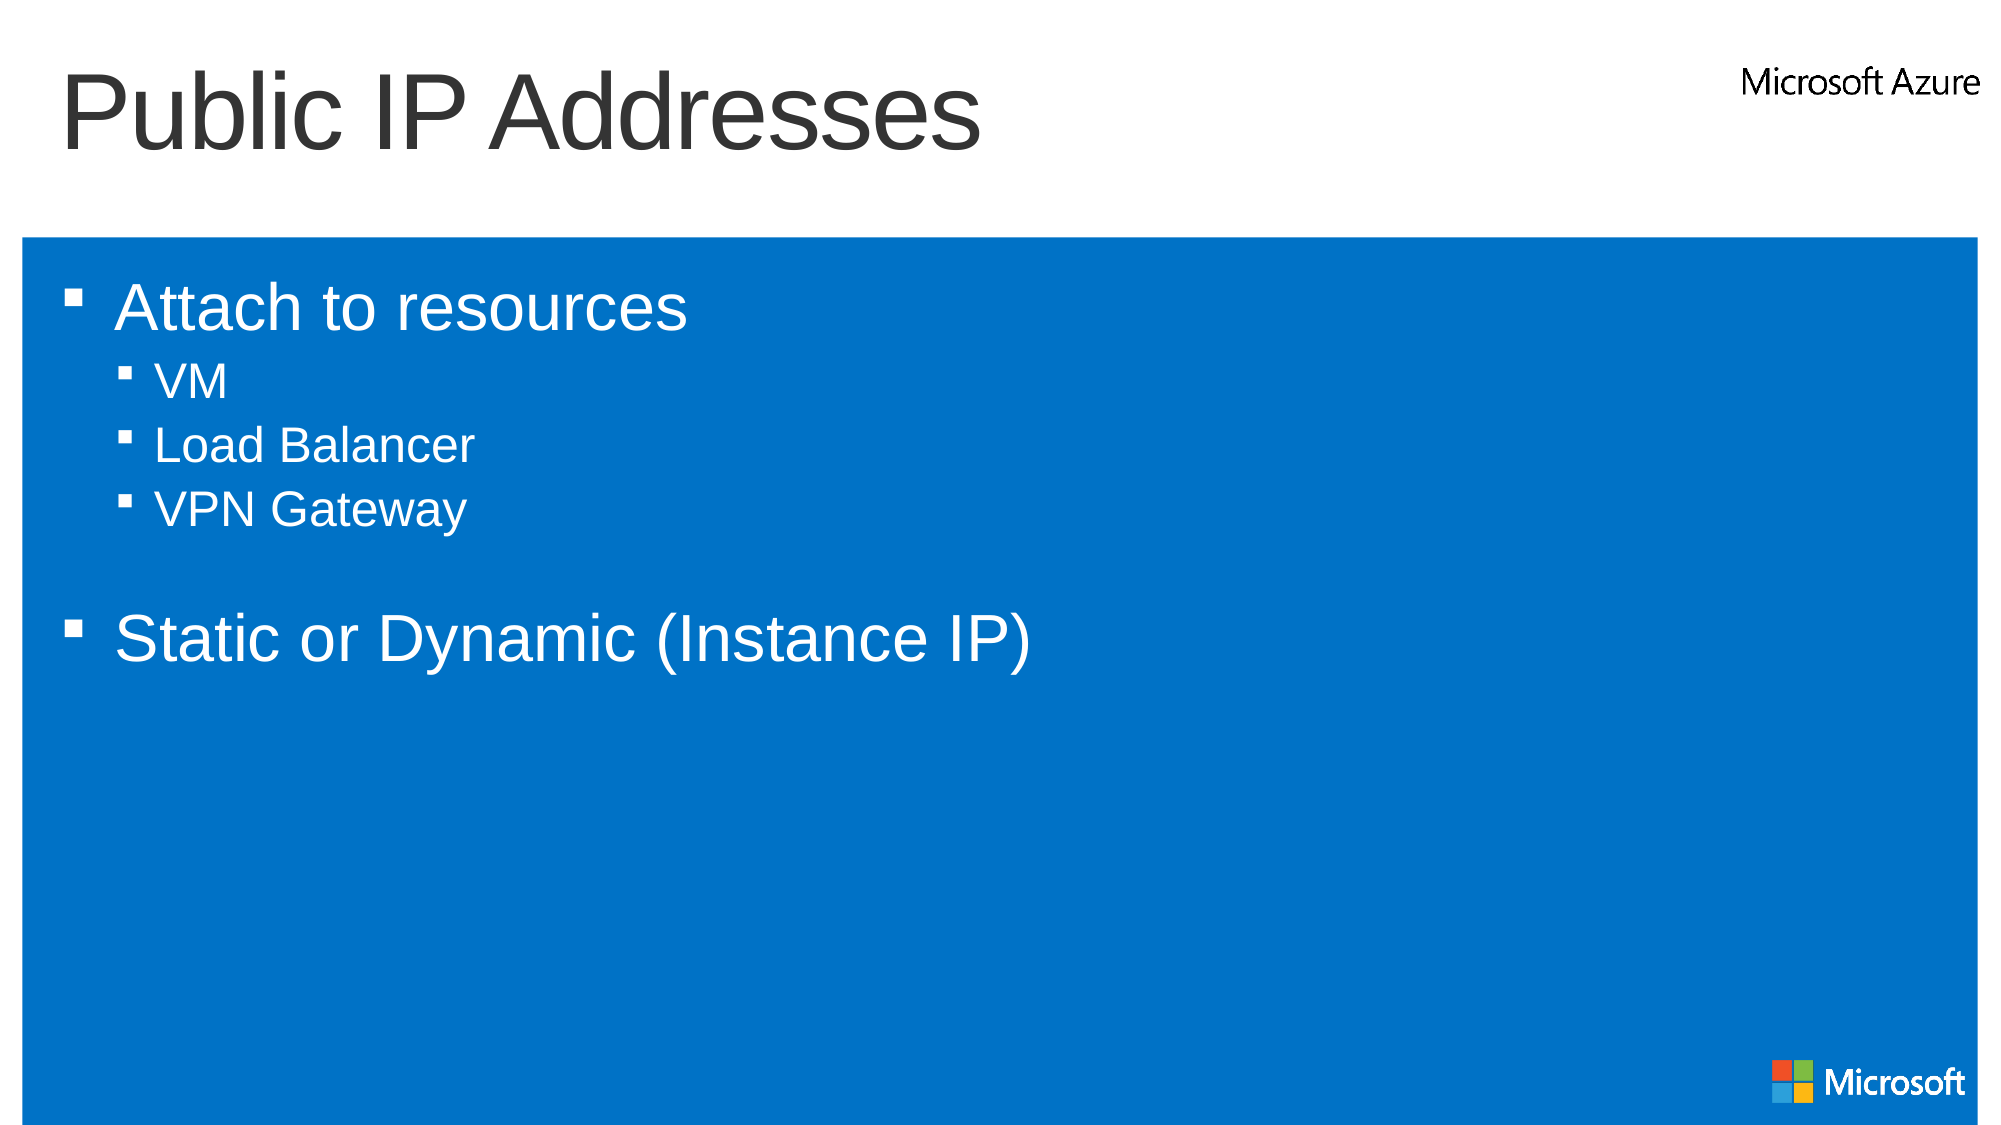

# Public IP Addresses
Attach to resources
VM
Load Balancer
VPN Gateway
Static or Dynamic (Instance IP)